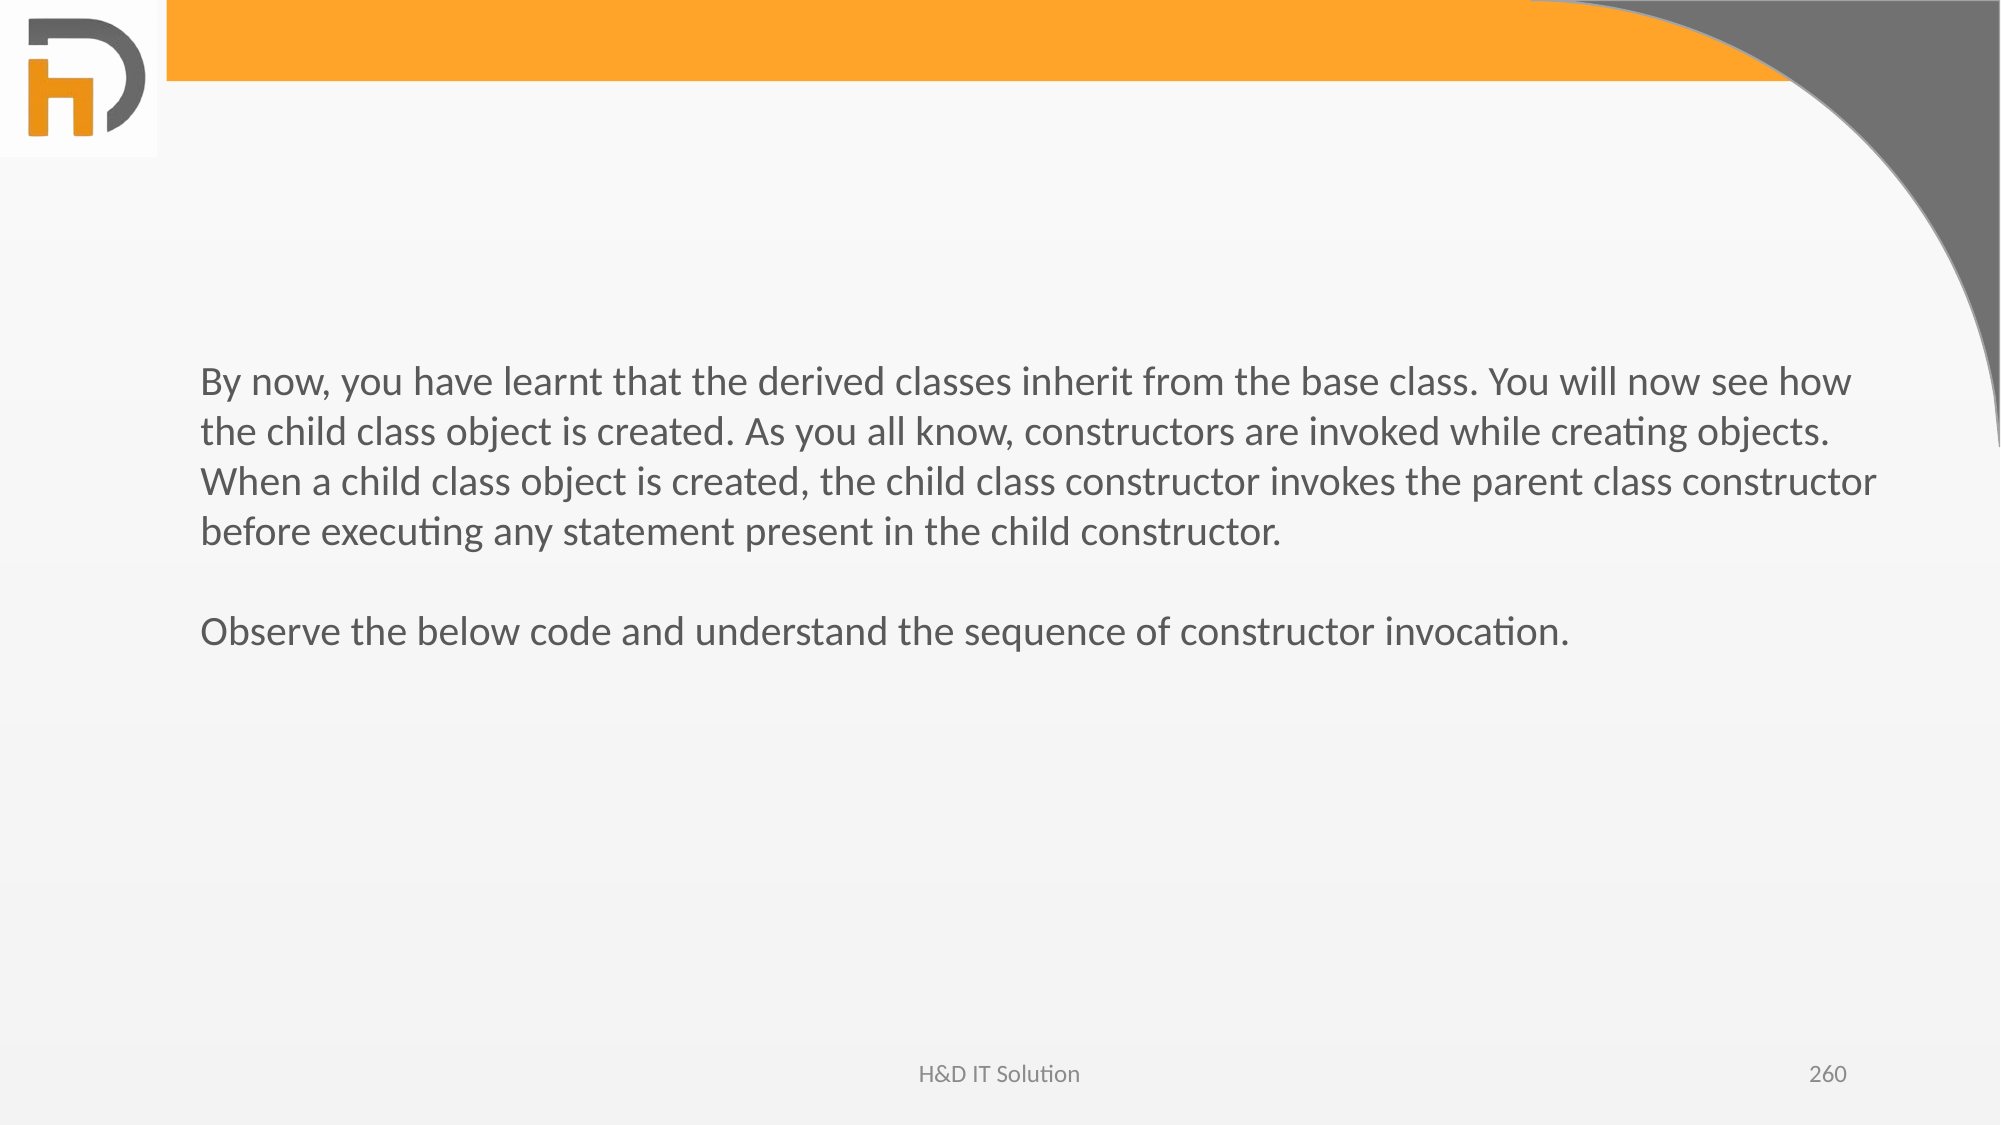

By now, you have learnt that the derived classes inherit from the base class. You will now see how the child class object is created. As you all know, constructors are invoked while creating objects. When a child class object is created, the child class constructor invokes the parent class constructor before executing any statement present in the child constructor.

Observe the below code and understand the sequence of constructor invocation.
H&D IT Solution
260